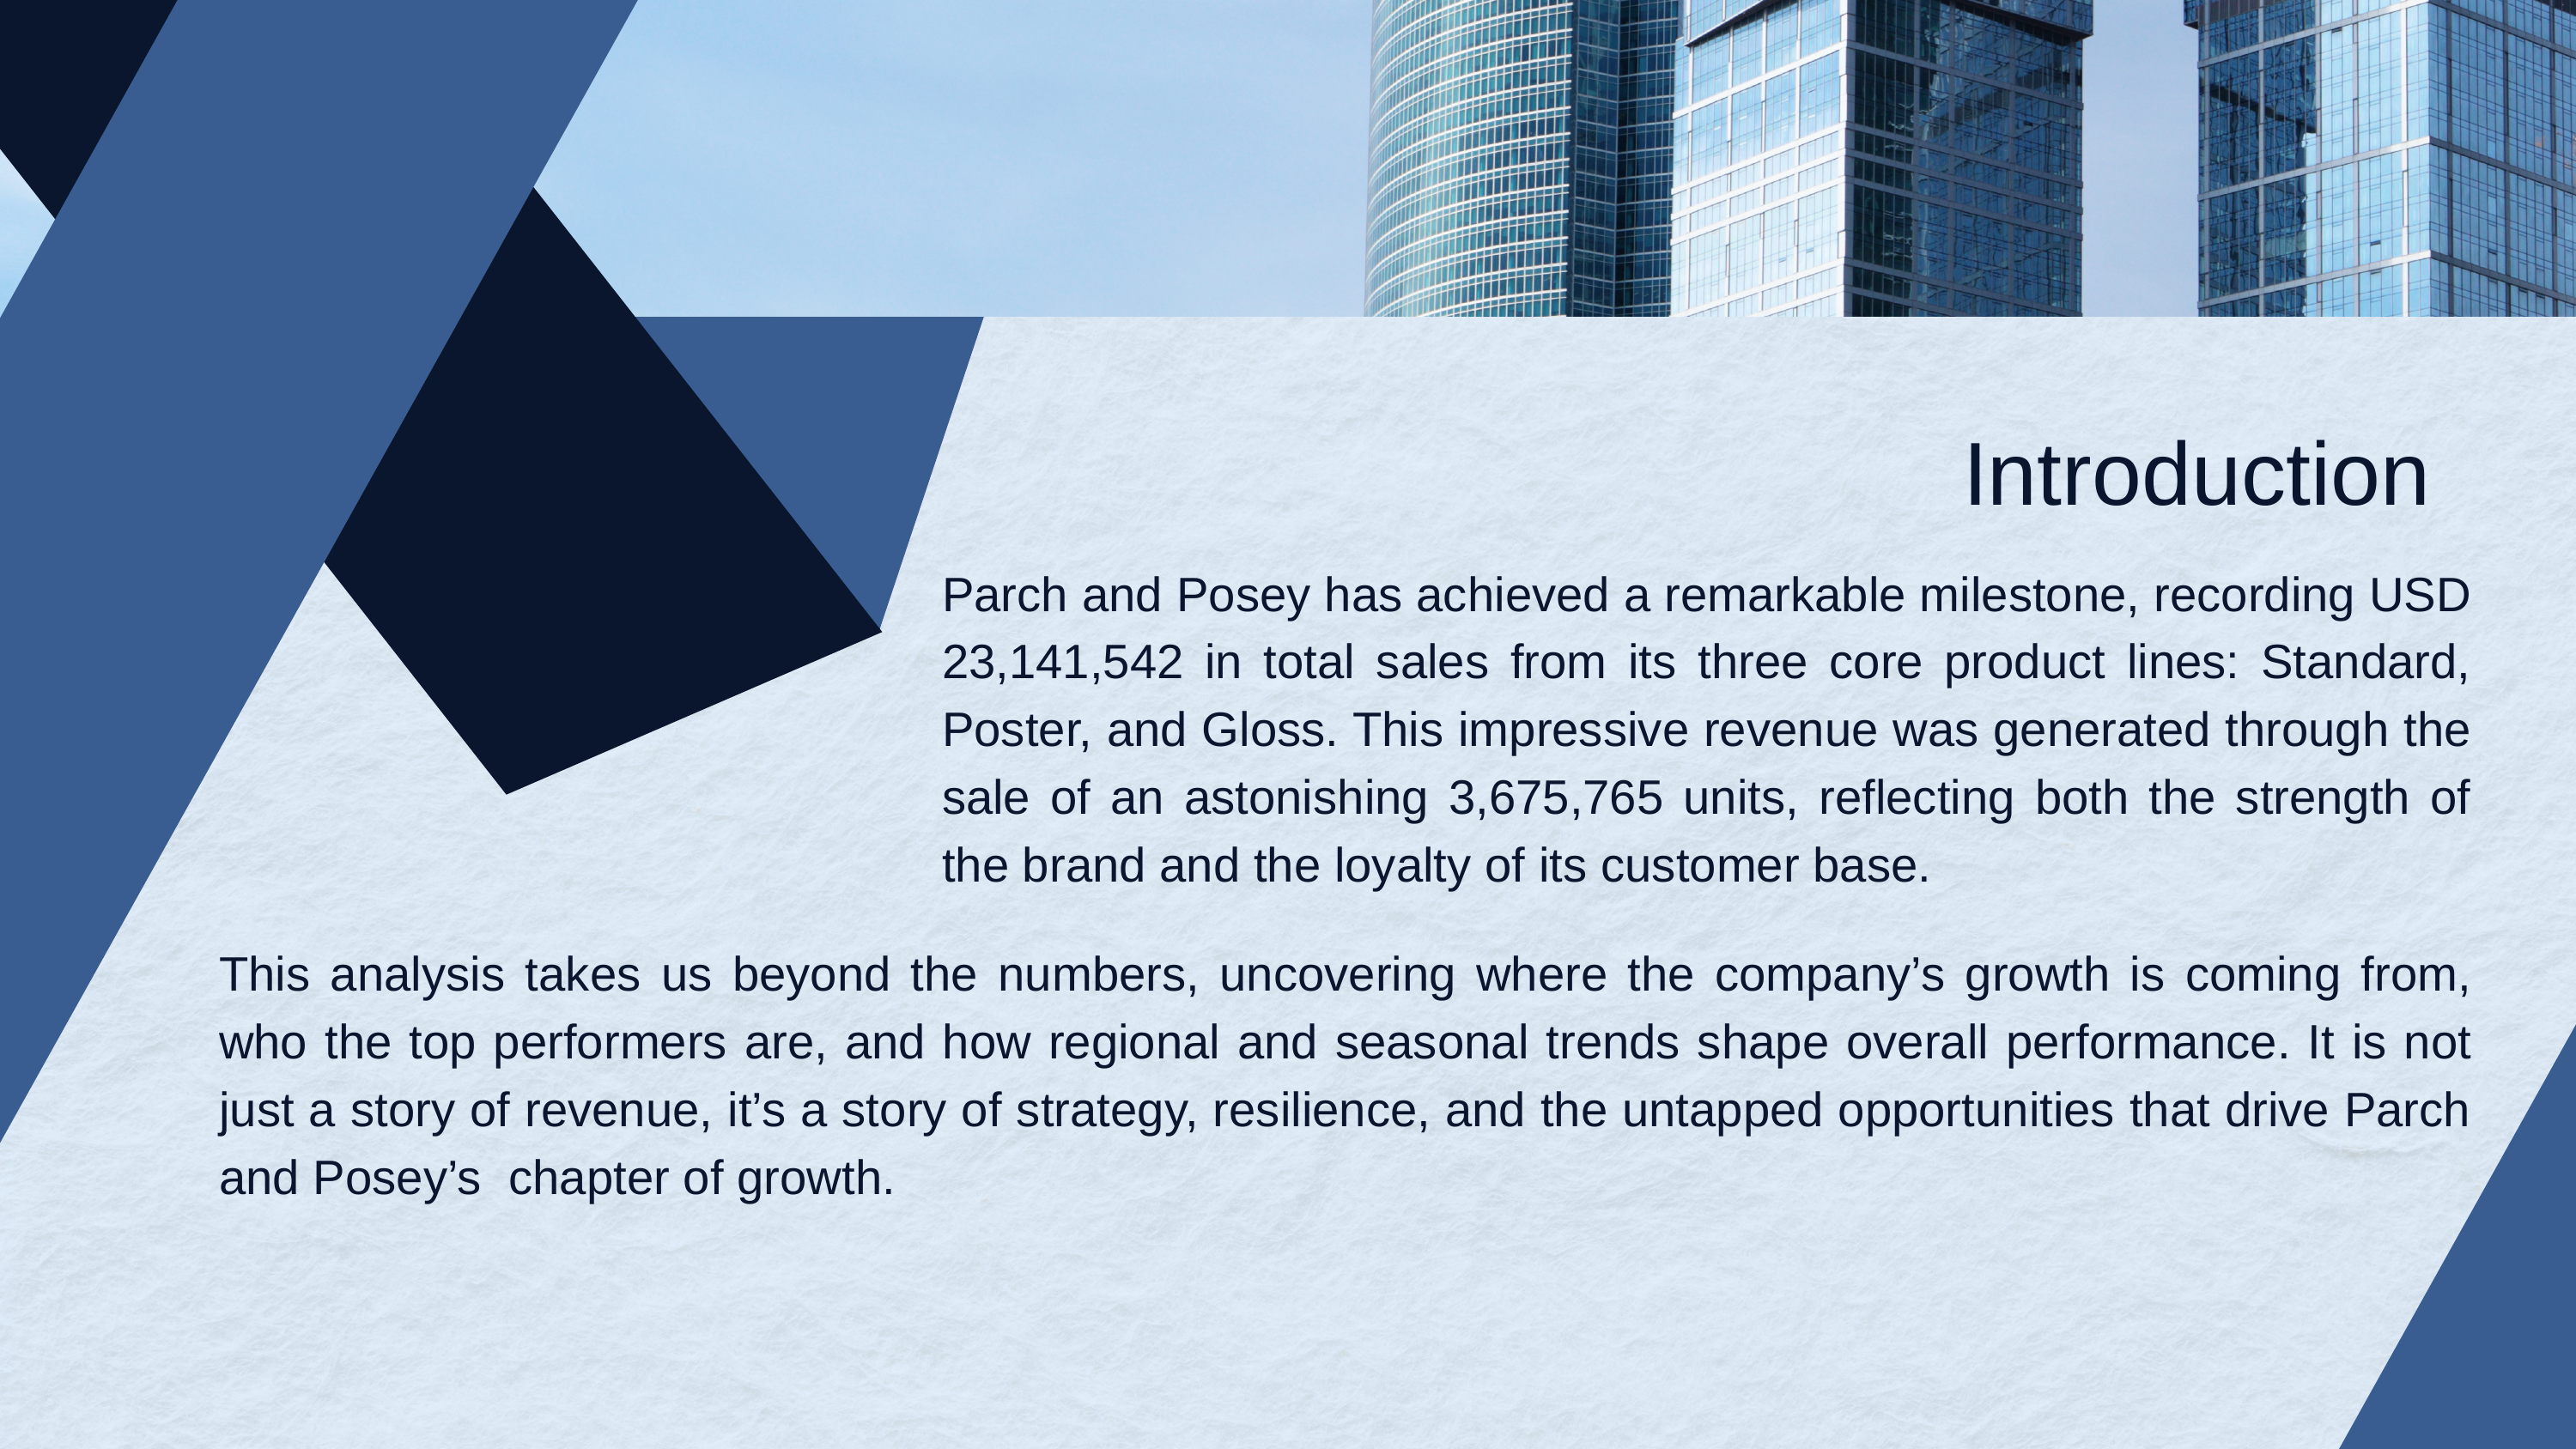

Introduction
Parch and Posey has achieved a remarkable milestone, recording USD 23,141,542 in total sales from its three core product lines: Standard, Poster, and Gloss. This impressive revenue was generated through the sale of an astonishing 3,675,765 units, reflecting both the strength of the brand and the loyalty of its customer base.
This analysis takes us beyond the numbers, uncovering where the company’s growth is coming from, who the top performers are, and how regional and seasonal trends shape overall performance. It is not just a story of revenue, it’s a story of strategy, resilience, and the untapped opportunities that drive Parch and Posey’s  chapter of growth.